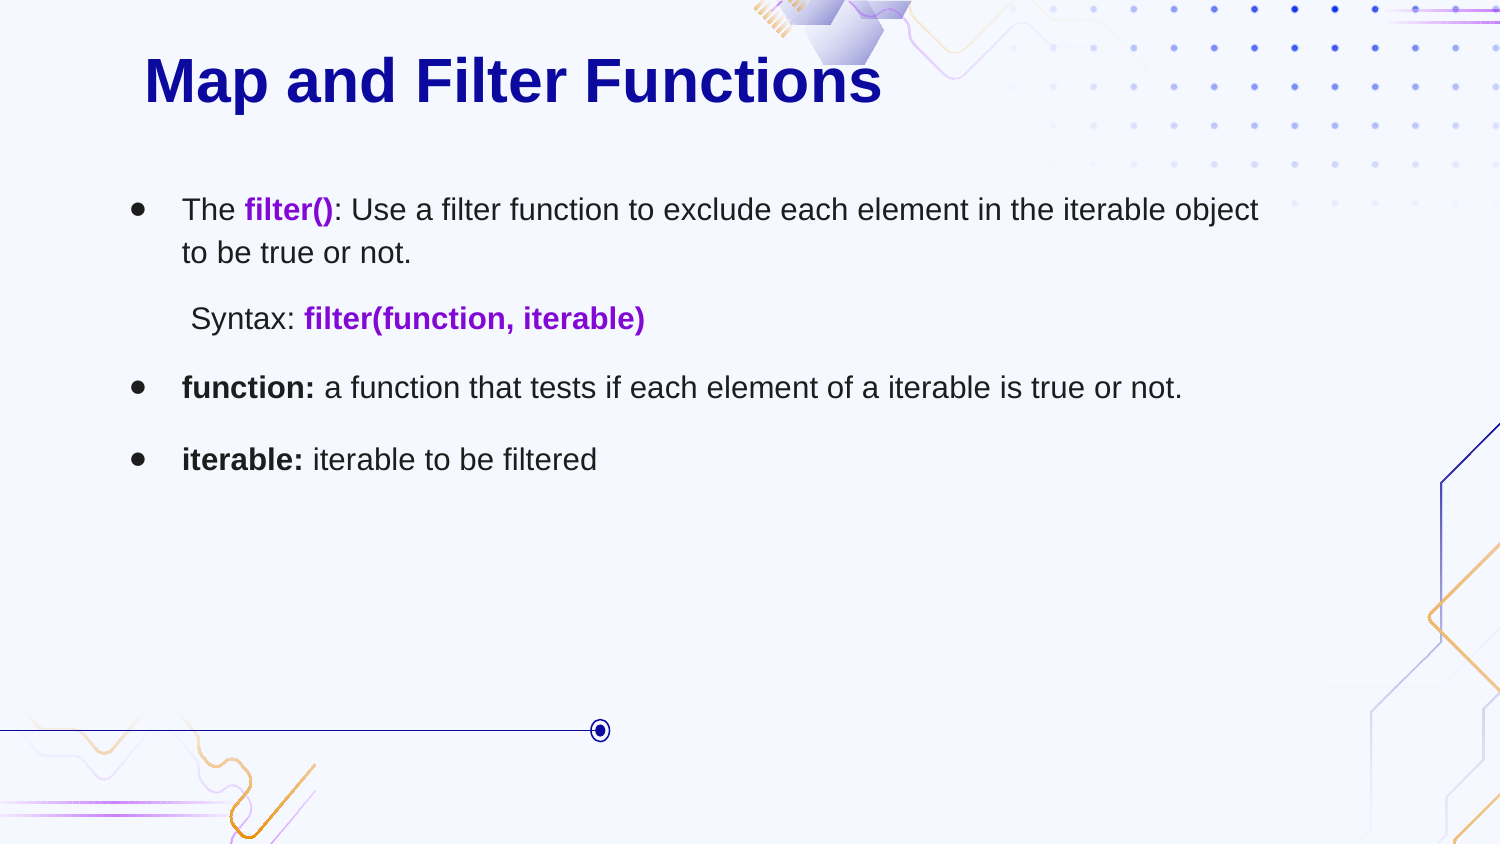

# Map and Filter Functions
The filter(): Use a filter function to exclude each element in the iterable object to be true or not.

 Syntax: filter(function, iterable)

function: a function that tests if each element of a iterable is true or not.

iterable: iterable to be filtered